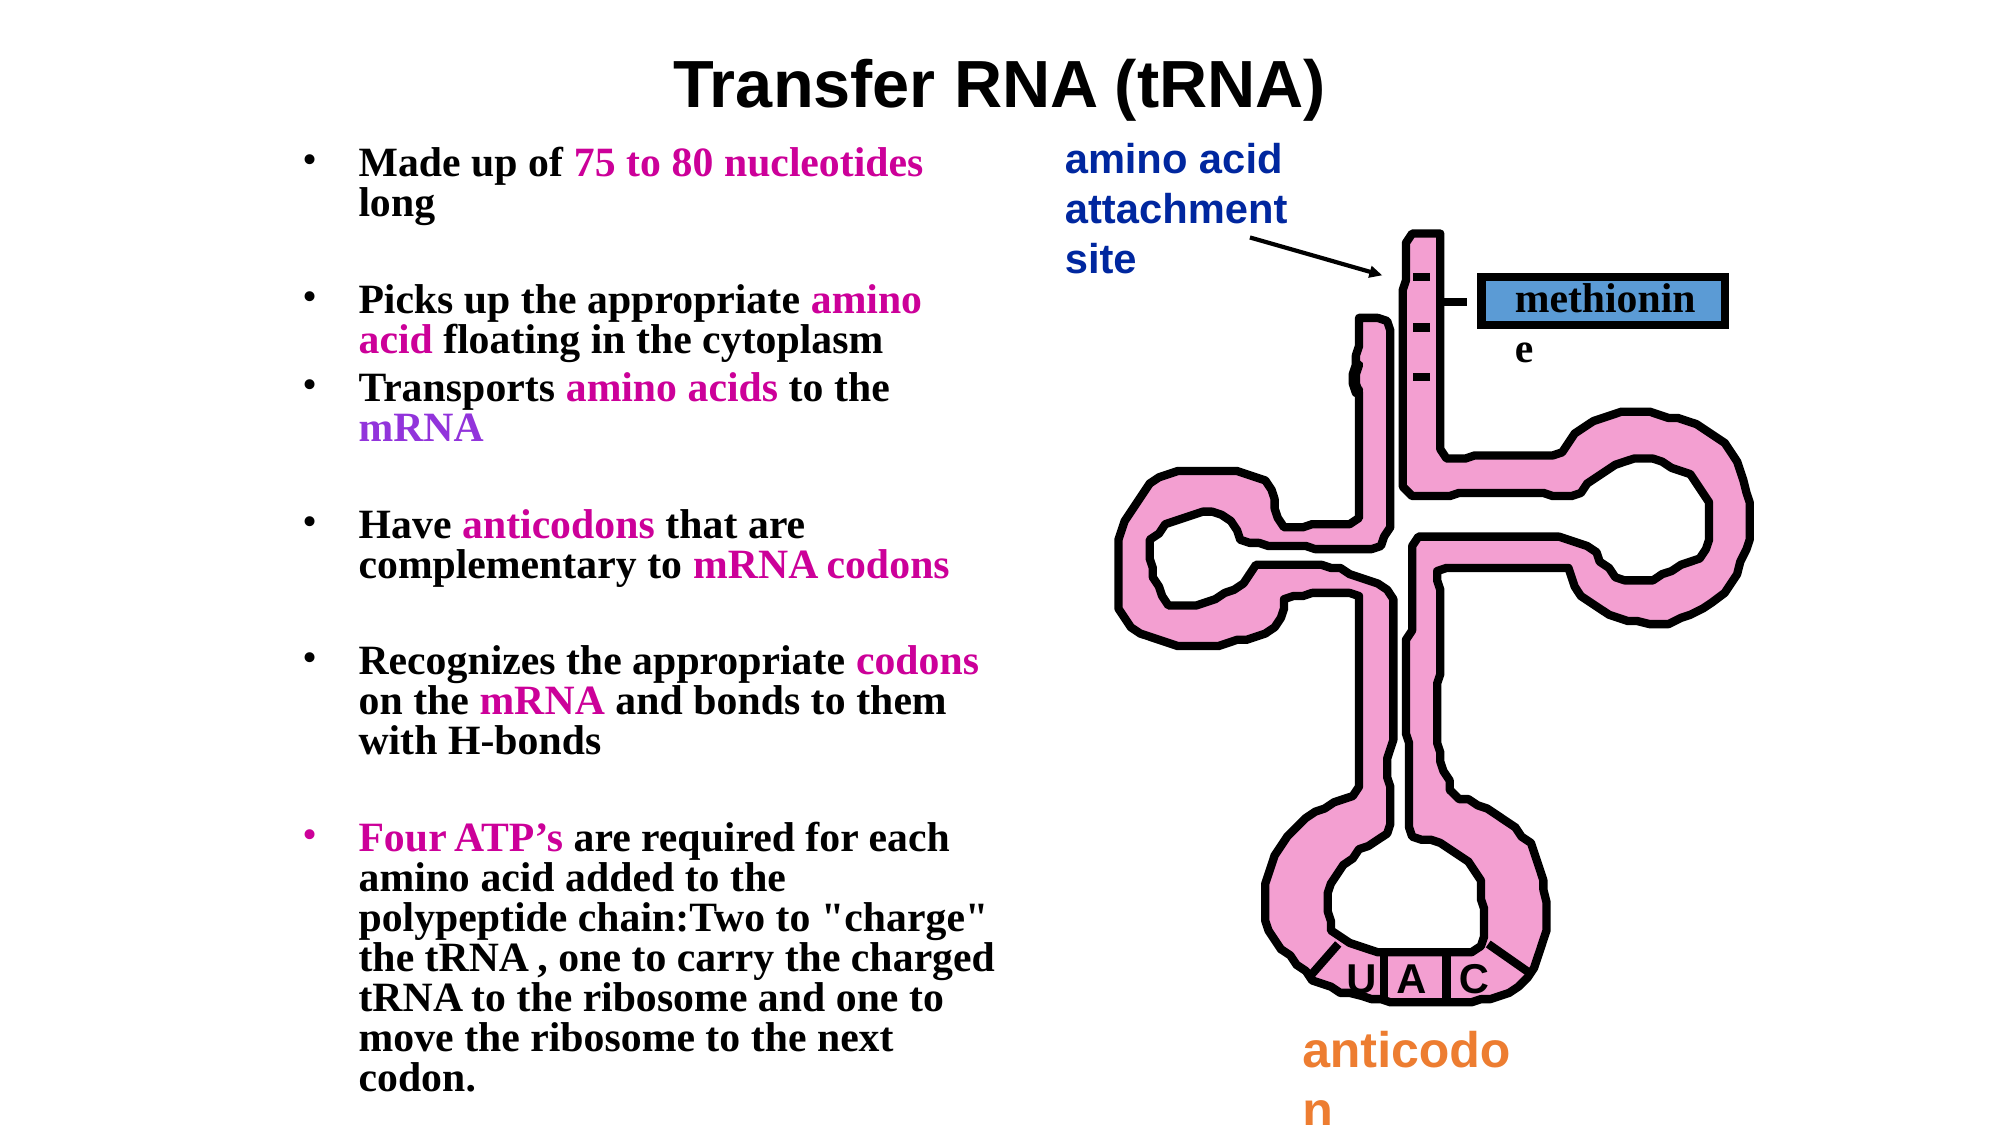

Transfer RNA (tRNA)
amino acid
attachment site
Made up of 75 to 80 nucleotides long

Picks up the appropriate amino acid floating in the cytoplasm
Transports amino acids to the mRNA

Have anticodons that are complementary to mRNA codons

Recognizes the appropriate codons on the mRNA and bonds to them with H-bonds

Four ATP’s are required for each amino acid added to the polypeptide chain:Two to "charge" the tRNA , one to carry the charged tRNA to the ribosome and one to move the ribosome to the next codon.

methionine

U
A
C
anticodon